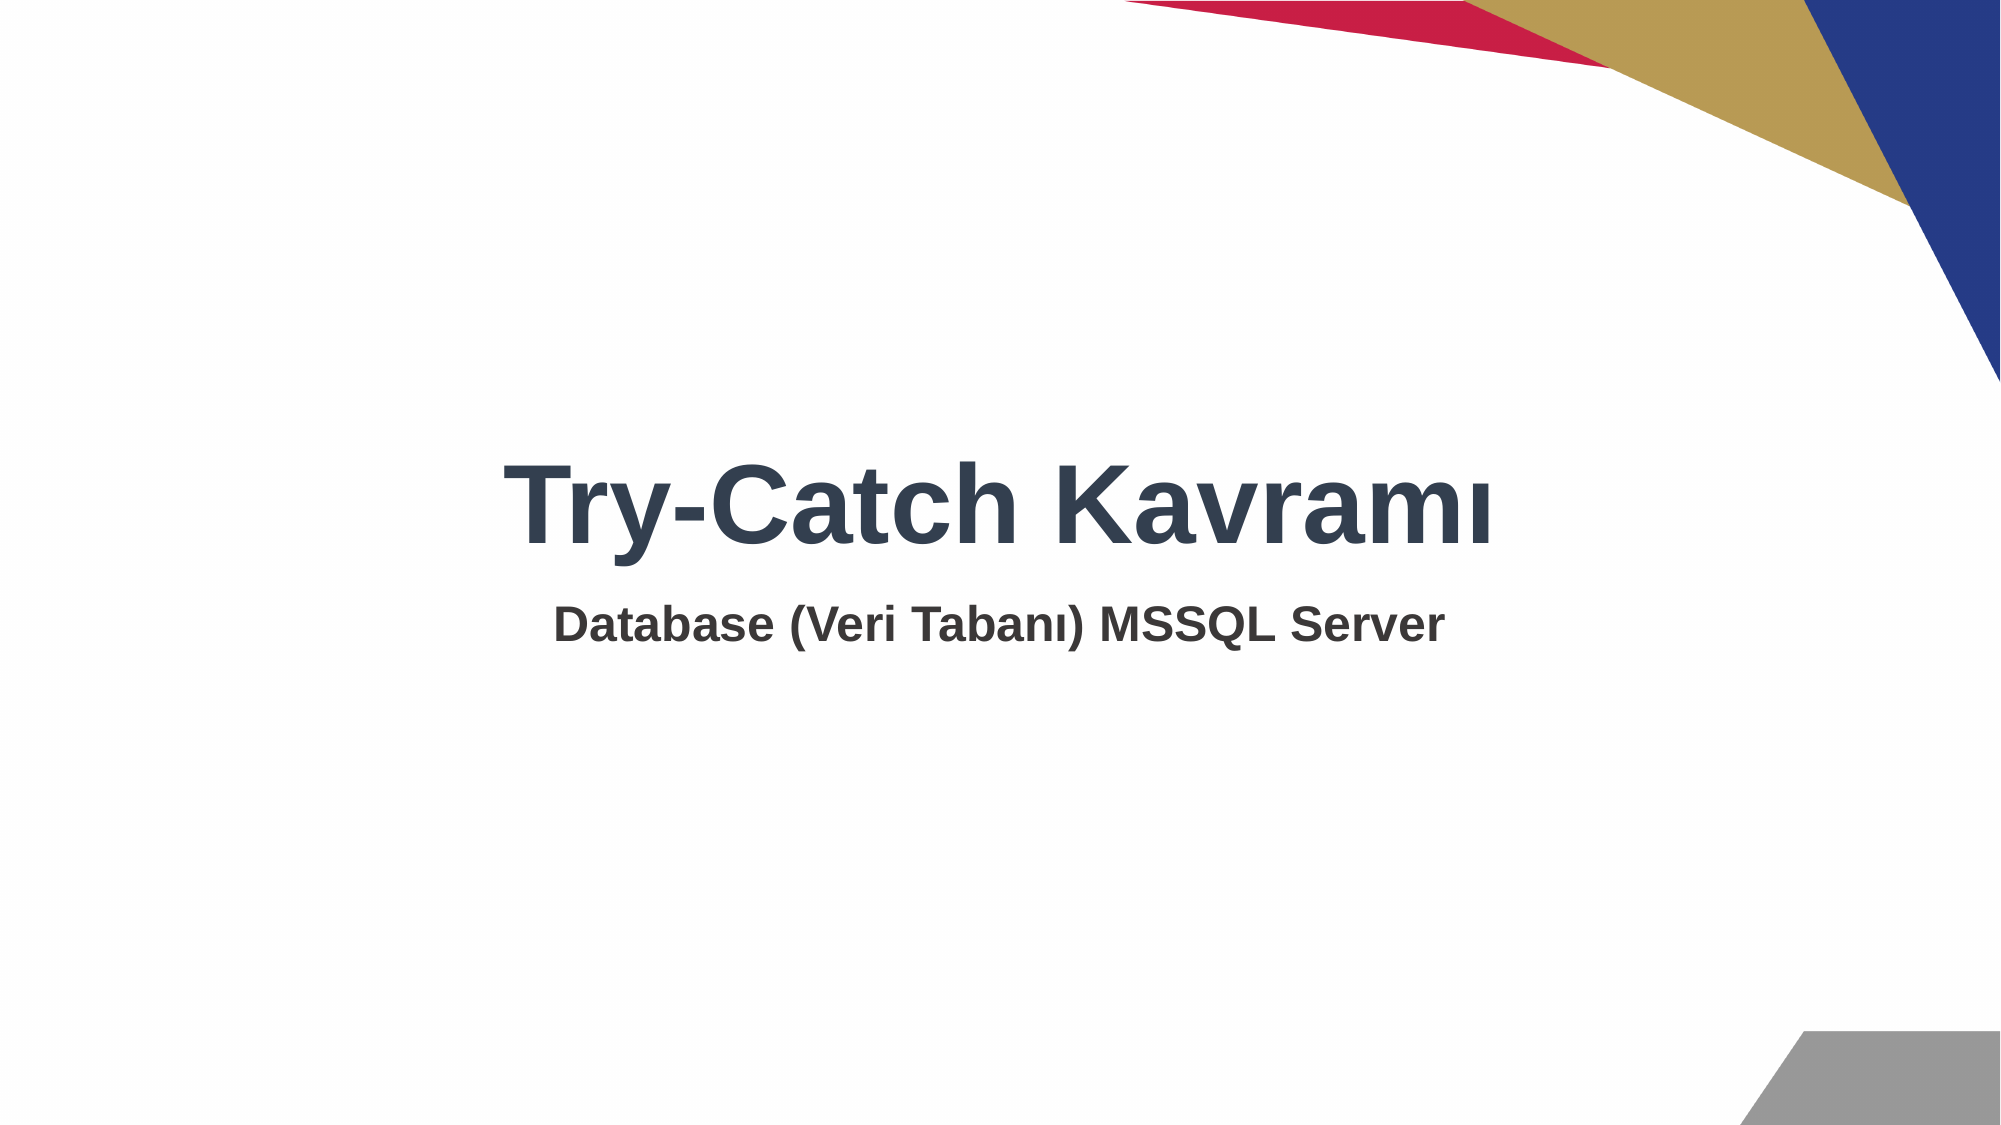

# Try-Catch Kavramı
Database (Veri Tabanı) MSSQL Server